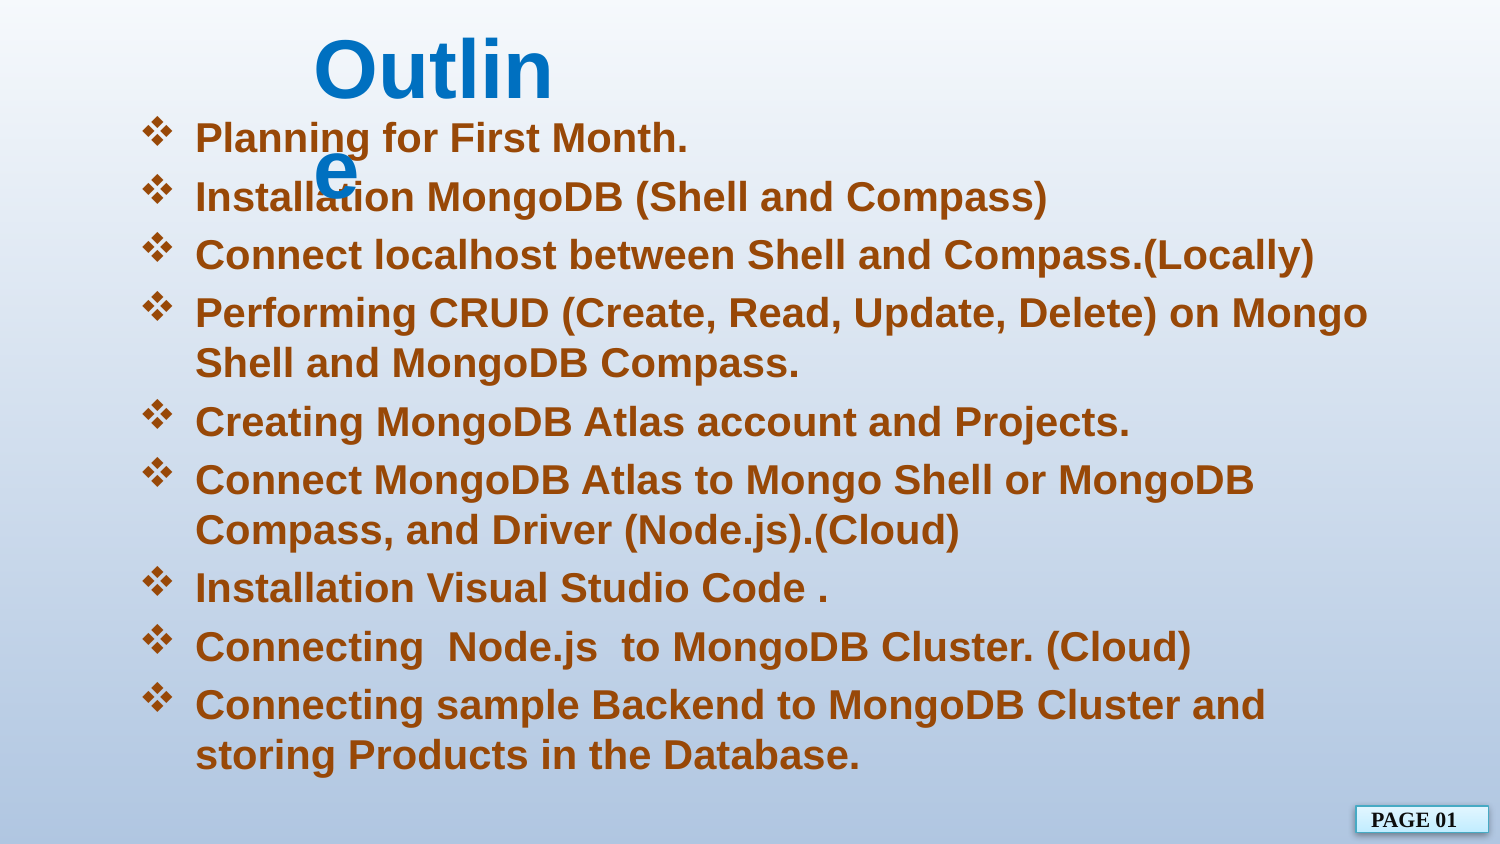

Outline
Planning for First Month.
Installation MongoDB (Shell and Compass)
Connect localhost between Shell and Compass.(Locally)
Performing CRUD (Create, Read, Update, Delete) on Mongo Shell and MongoDB Compass.
Creating MongoDB Atlas account and Projects.
Connect MongoDB Atlas to Mongo Shell or MongoDB Compass, and Driver (Node.js).(Cloud)
Installation Visual Studio Code .
Connecting  Node.js  to MongoDB Cluster. (Cloud)
Connecting sample Backend to MongoDB Cluster and storing Products in the Database.

PAGE 01